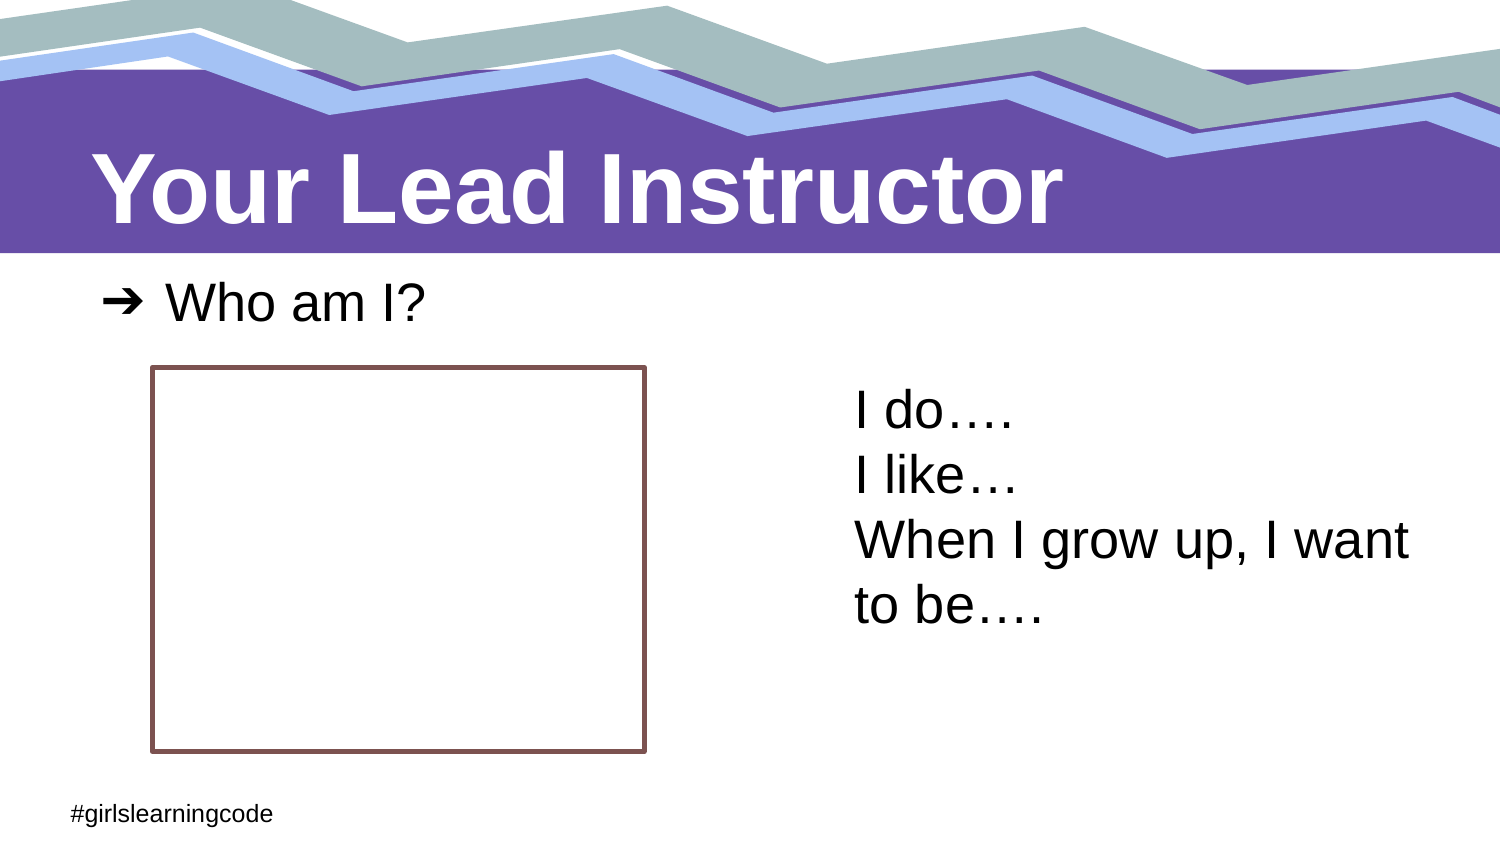

# Your Lead Instructor
Who am I?
Picture ☺
I do….
I like…
When I grow up, I want to be….